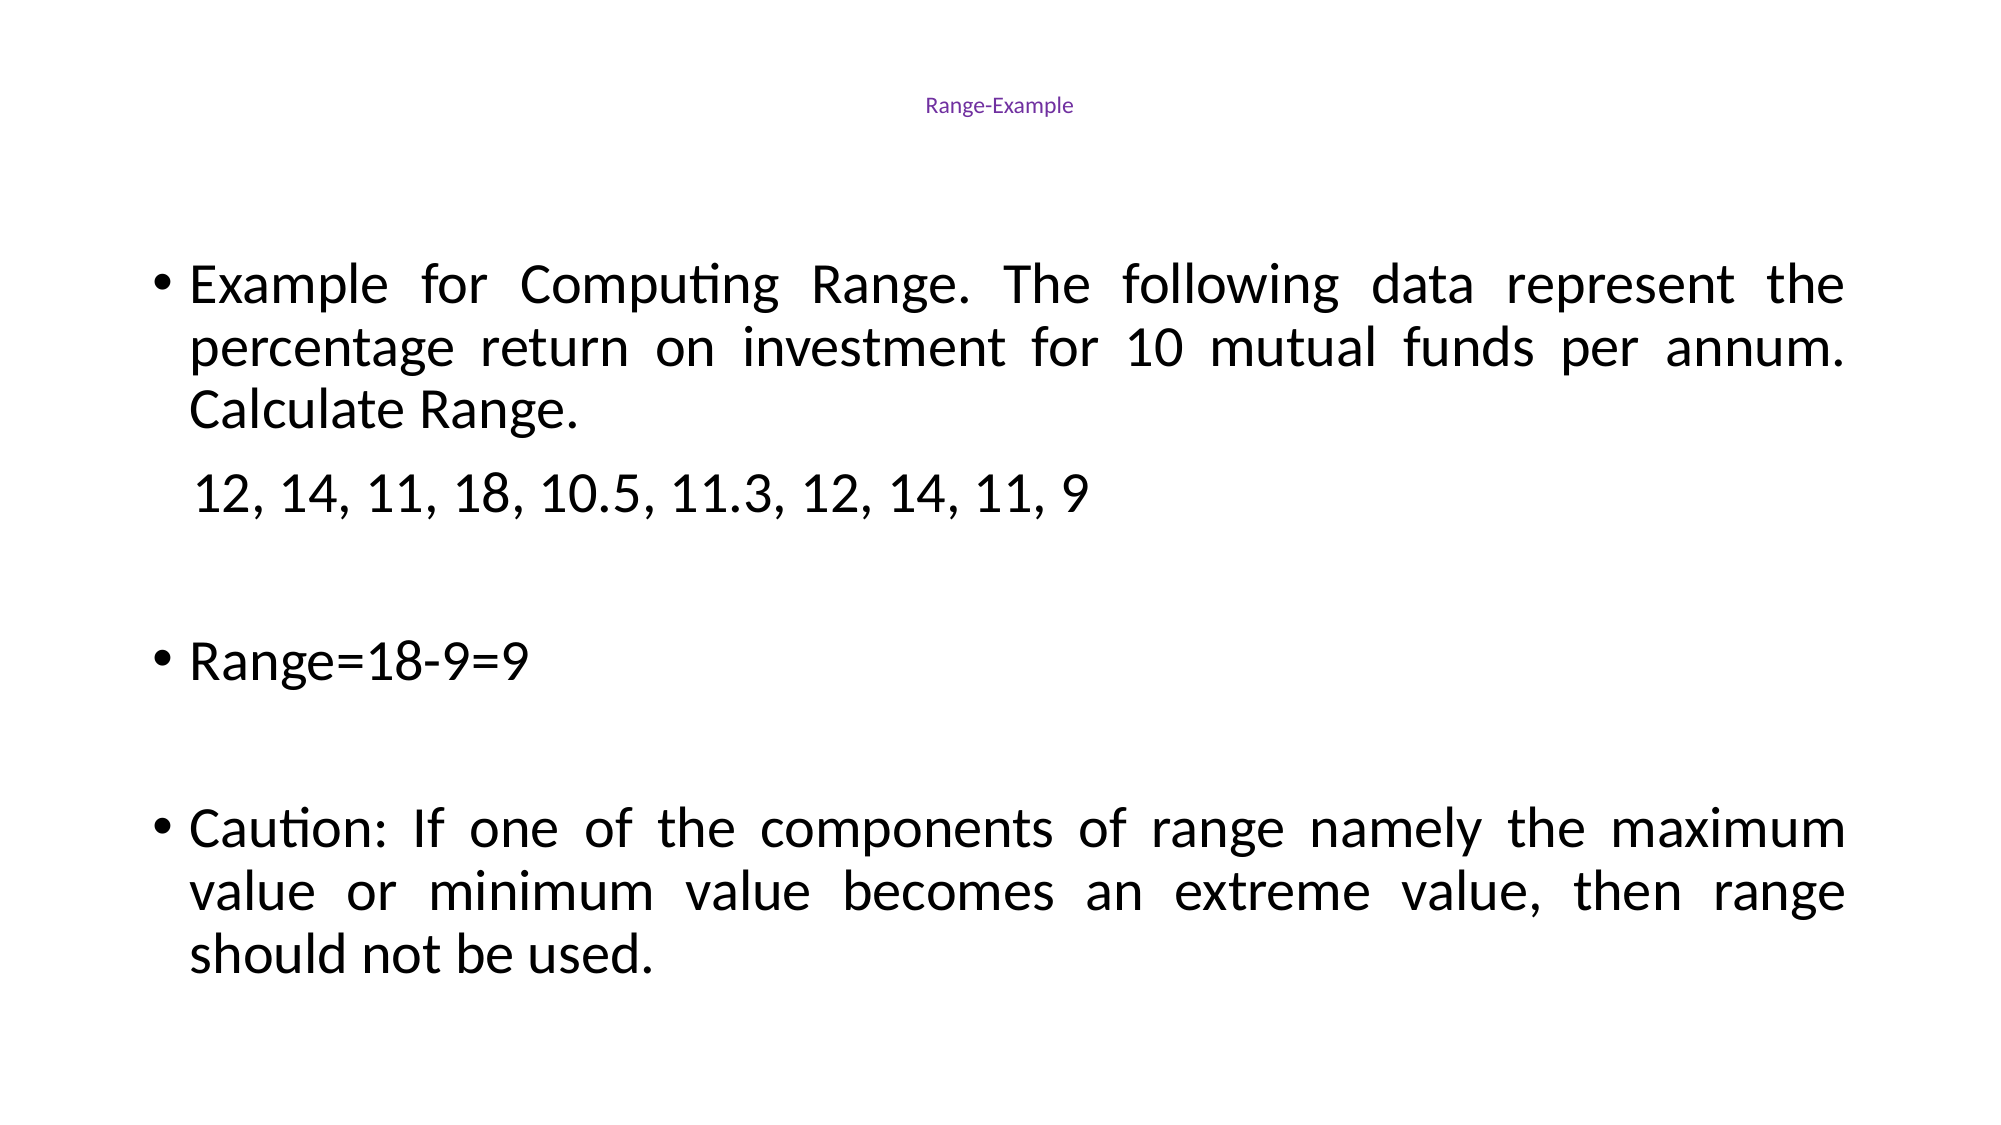

# Range-Example

Example for Computing Range. The following data represent the percentage return on investment for 10 mutual funds per annum. Calculate Range.
   12, 14, 11, 18, 10.5, 11.3, 12, 14, 11, 9

Range=18-9=9

Caution: If one of the components of range namely the maximum value or minimum value becomes an extreme value, then range should not be used.